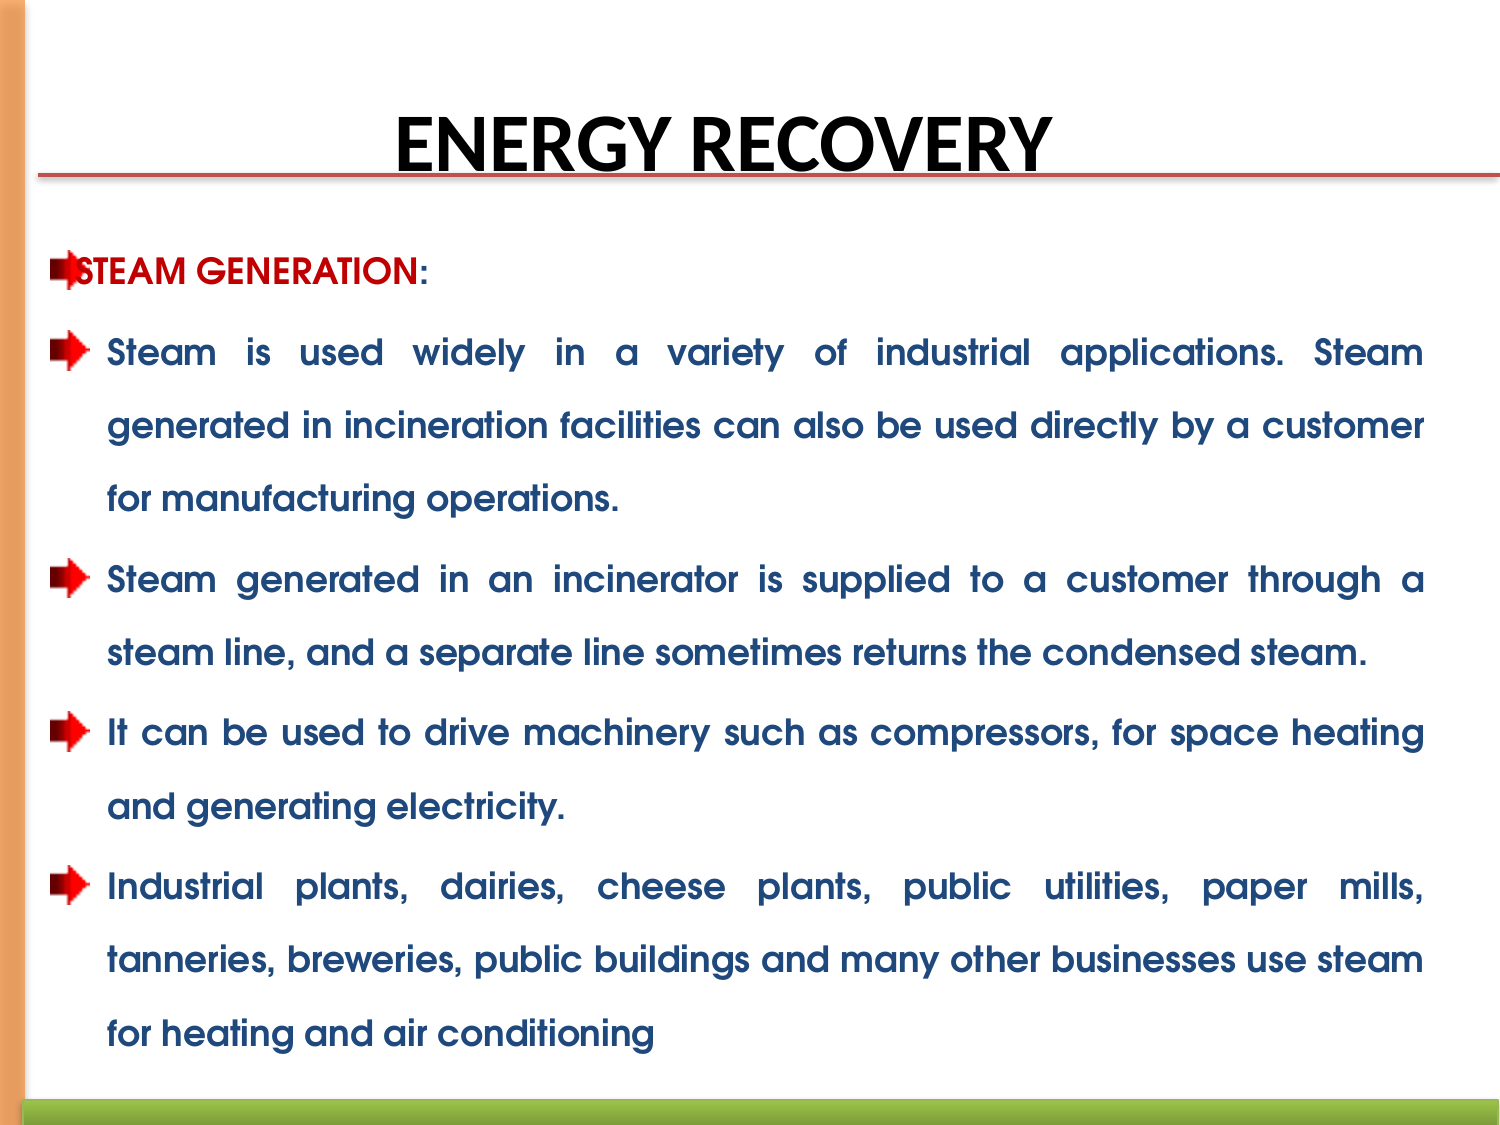

# ENERGY RECOVERY
STEAM GENERATION:
Steam is used widely in a variety of industrial applications. Steam generated in incineration facilities can also be used directly by a customer for manufacturing operations.
Steam generated in an incinerator is supplied to a customer through a steam line, and a separate line sometimes returns the condensed steam.
It can be used to drive machinery such as compressors, for space heating and generating electricity.
Industrial plants, dairies, cheese plants, public utilities, paper mills, tanneries, breweries, public buildings and many other businesses use steam for heating and air conditioning